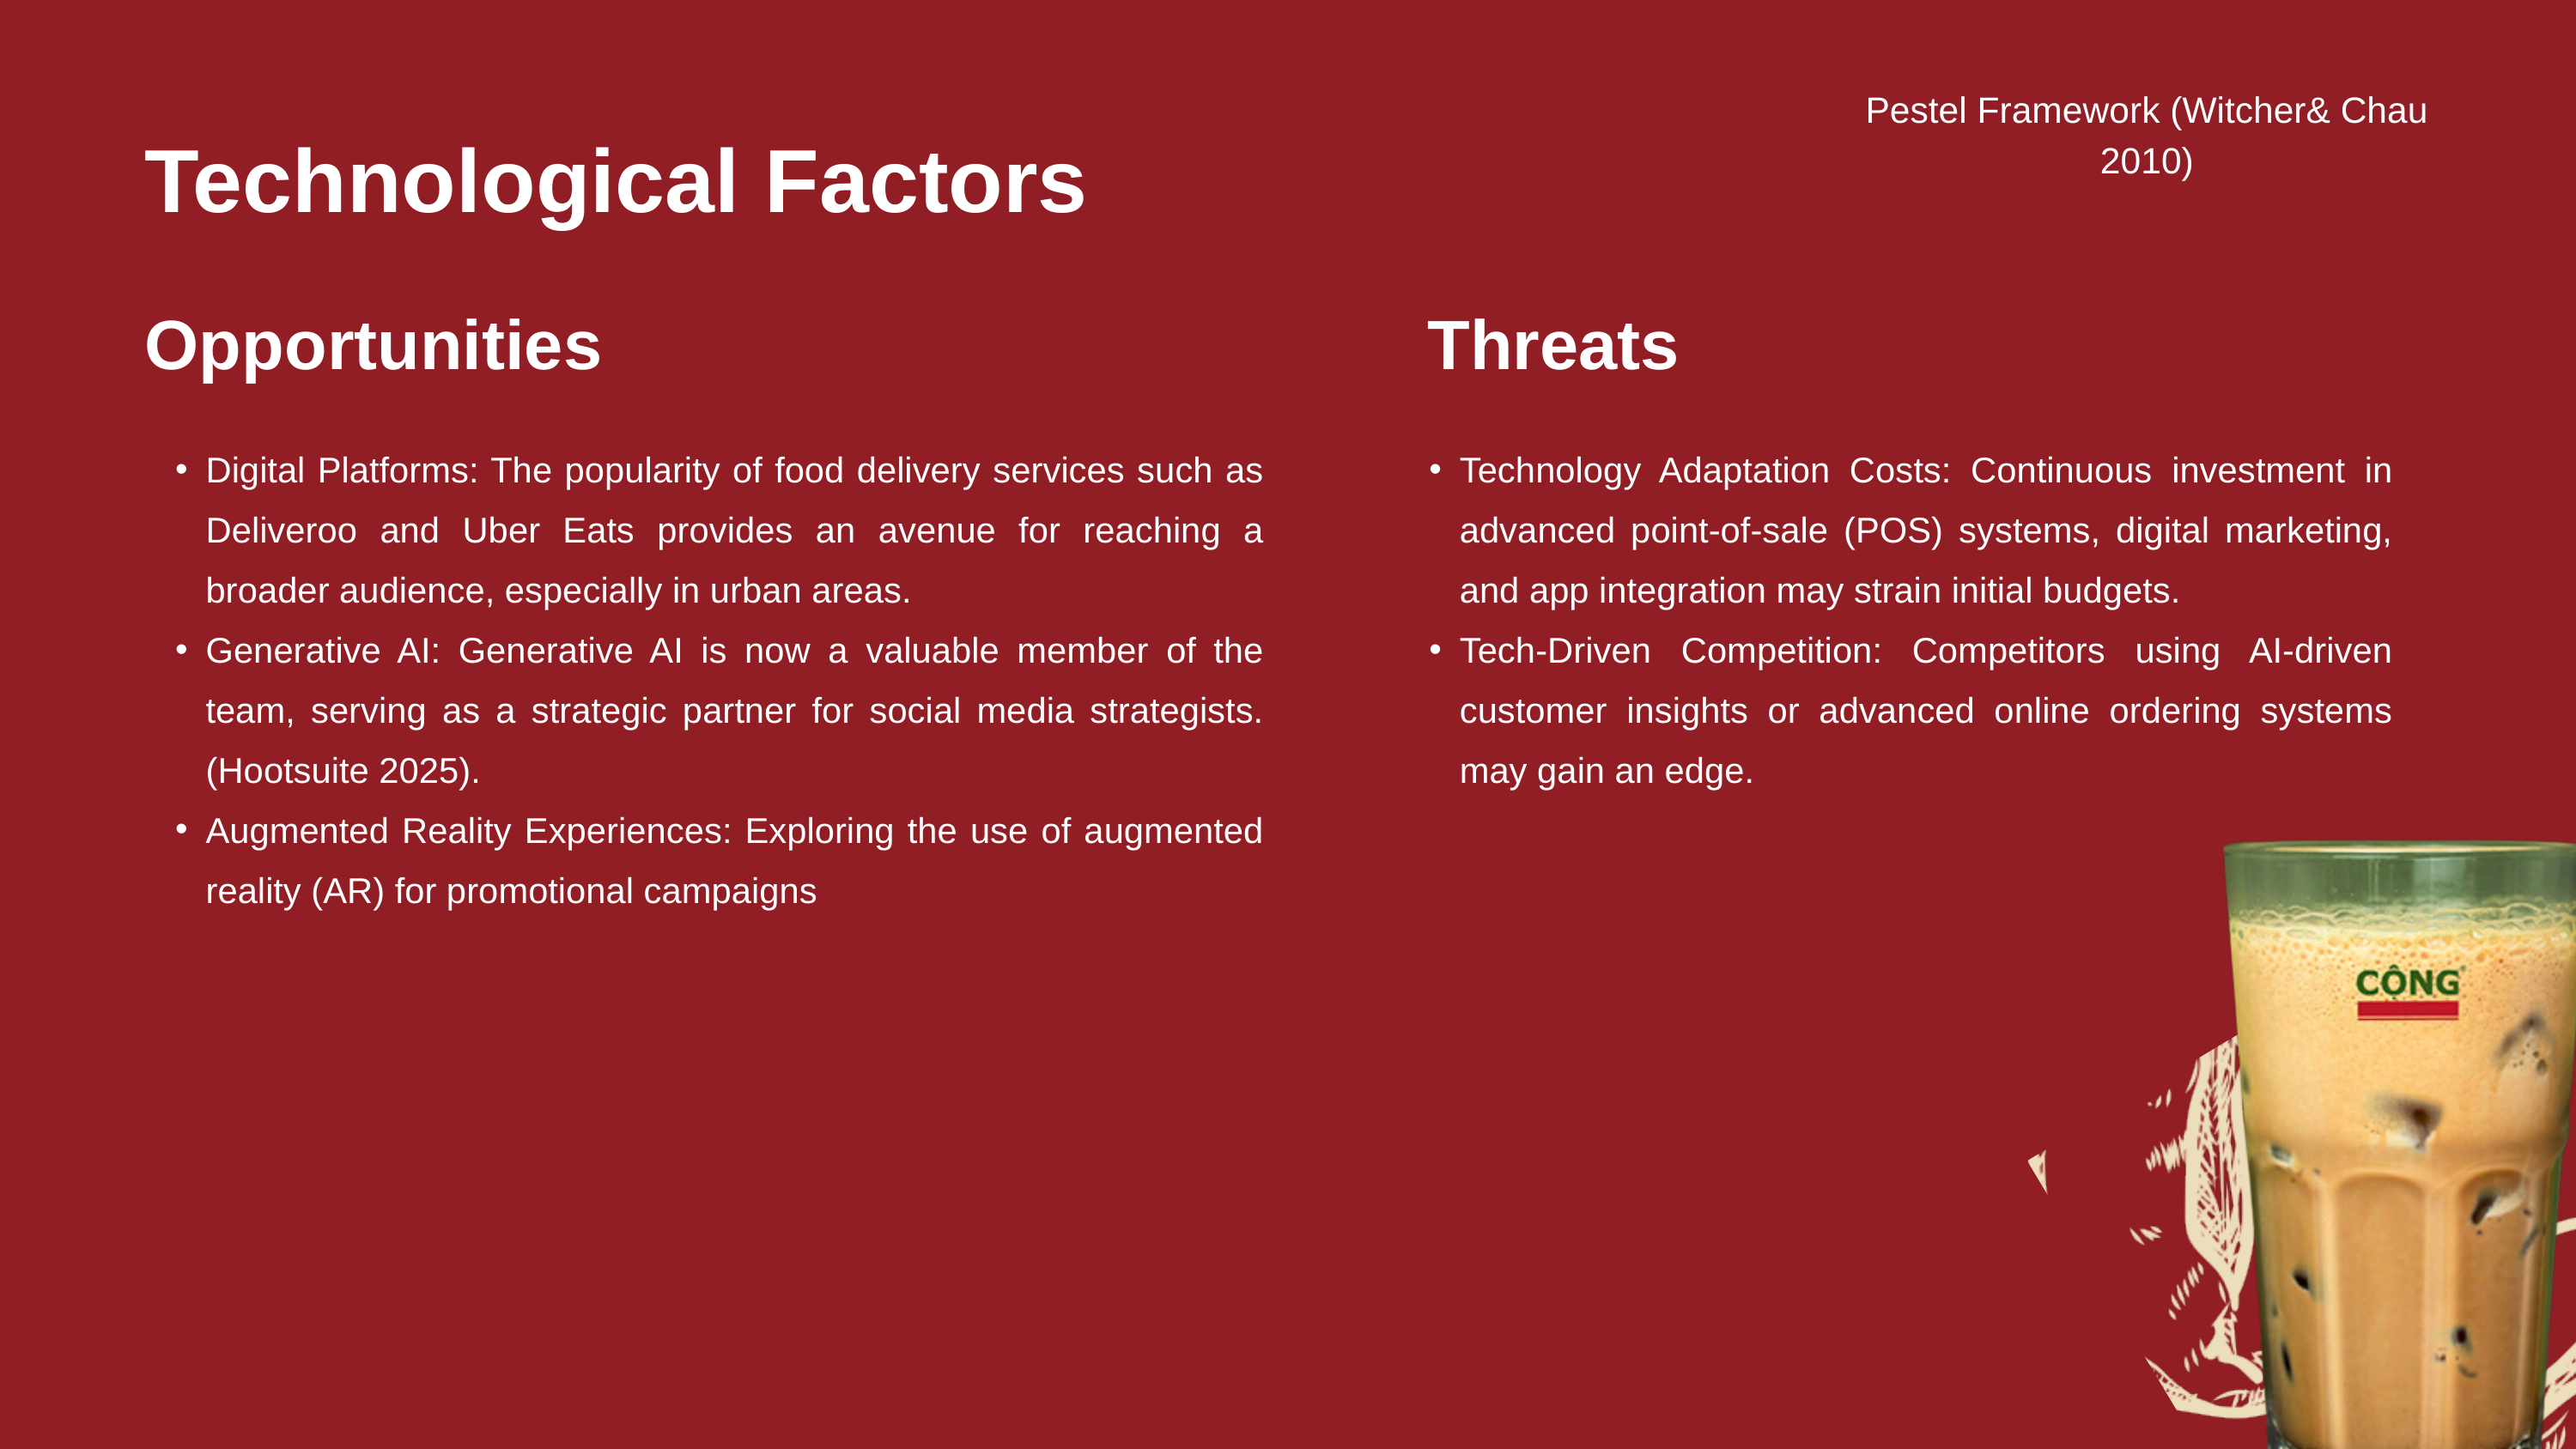

Pestel Framework (Witcher& Chau 2010)
Technological Factors
Opportunities
Threats
Digital Platforms: The popularity of food delivery services such as Deliveroo and Uber Eats provides an avenue for reaching a broader audience, especially in urban areas.
Generative AI: Generative AI is now a valuable member of the team, serving as a strategic partner for social media strategists. (Hootsuite 2025).
Augmented Reality Experiences: Exploring the use of augmented reality (AR) for promotional campaigns
Technology Adaptation Costs: Continuous investment in advanced point-of-sale (POS) systems, digital marketing, and app integration may strain initial budgets.
Tech-Driven Competition: Competitors using AI-driven customer insights or advanced online ordering systems may gain an edge.